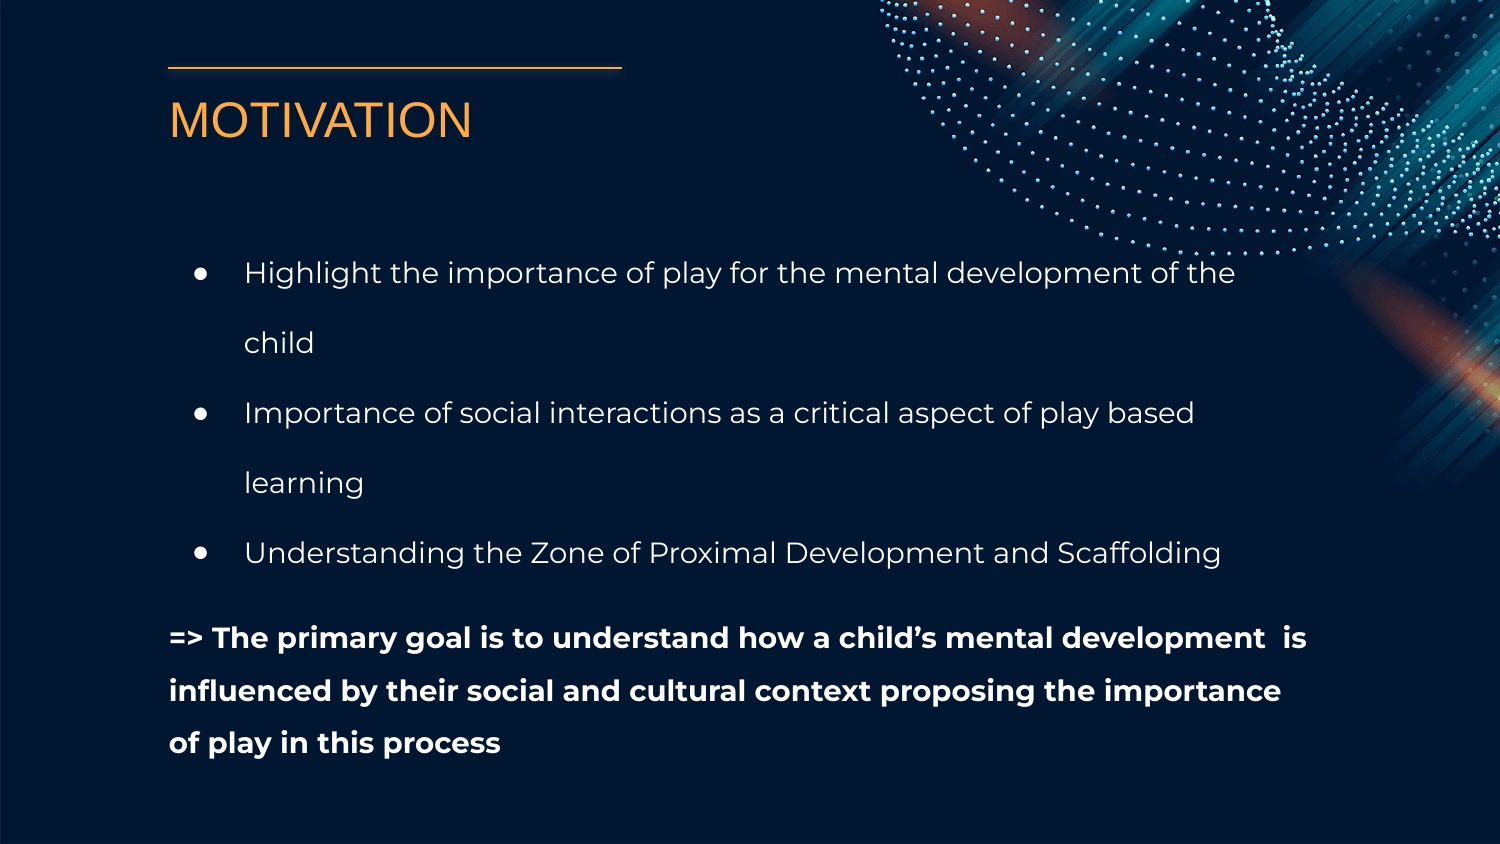

# MOTIVATION
Highlight the importance of play for the mental development of the child
Importance of social interactions as a critical aspect of play based learning
Understanding the Zone of Proximal Development and Scaffolding
=> The primary goal is to understand how a child’s mental development  is influenced by their social and cultural context proposing the importance of play in this process